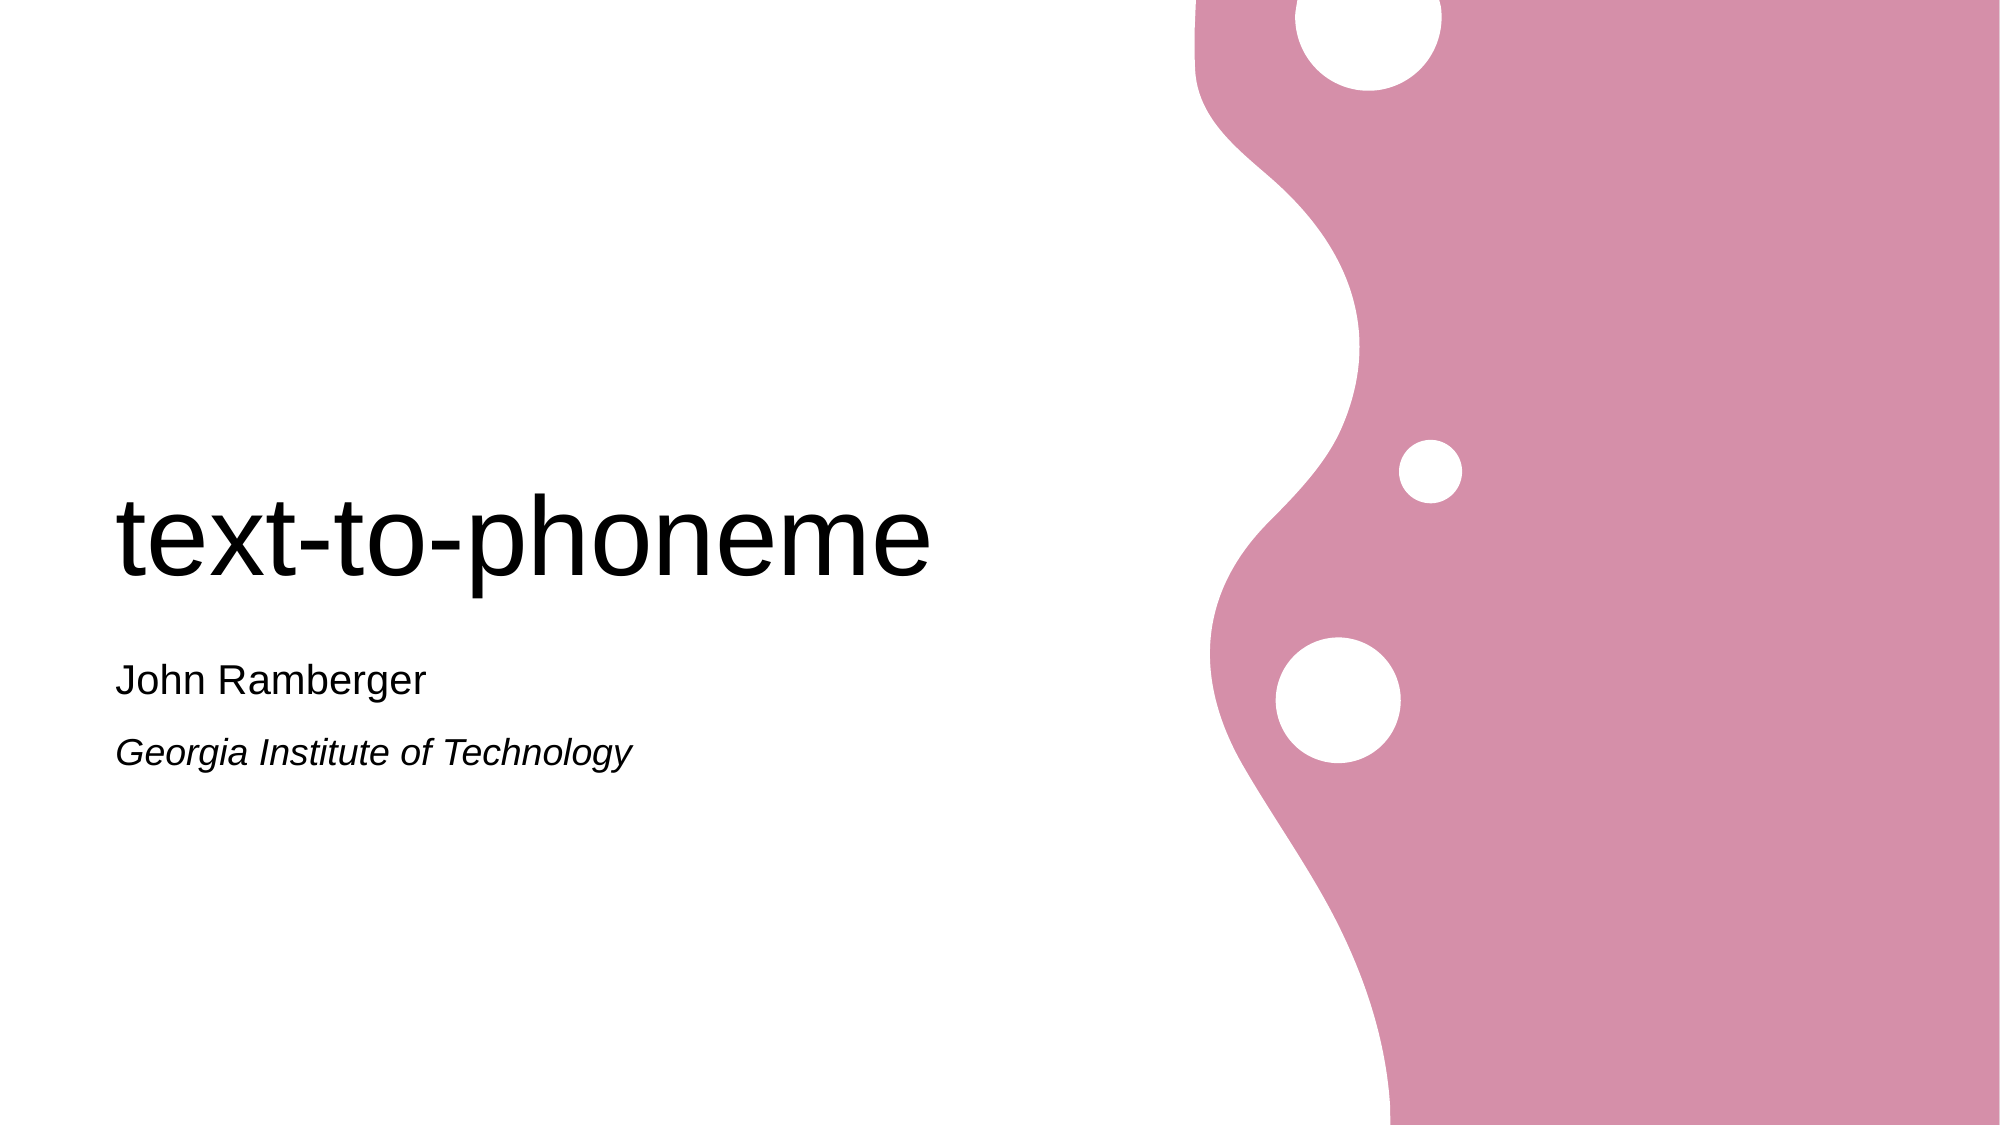

# text-to-phoneme
John Ramberger
Georgia Institute of Technology